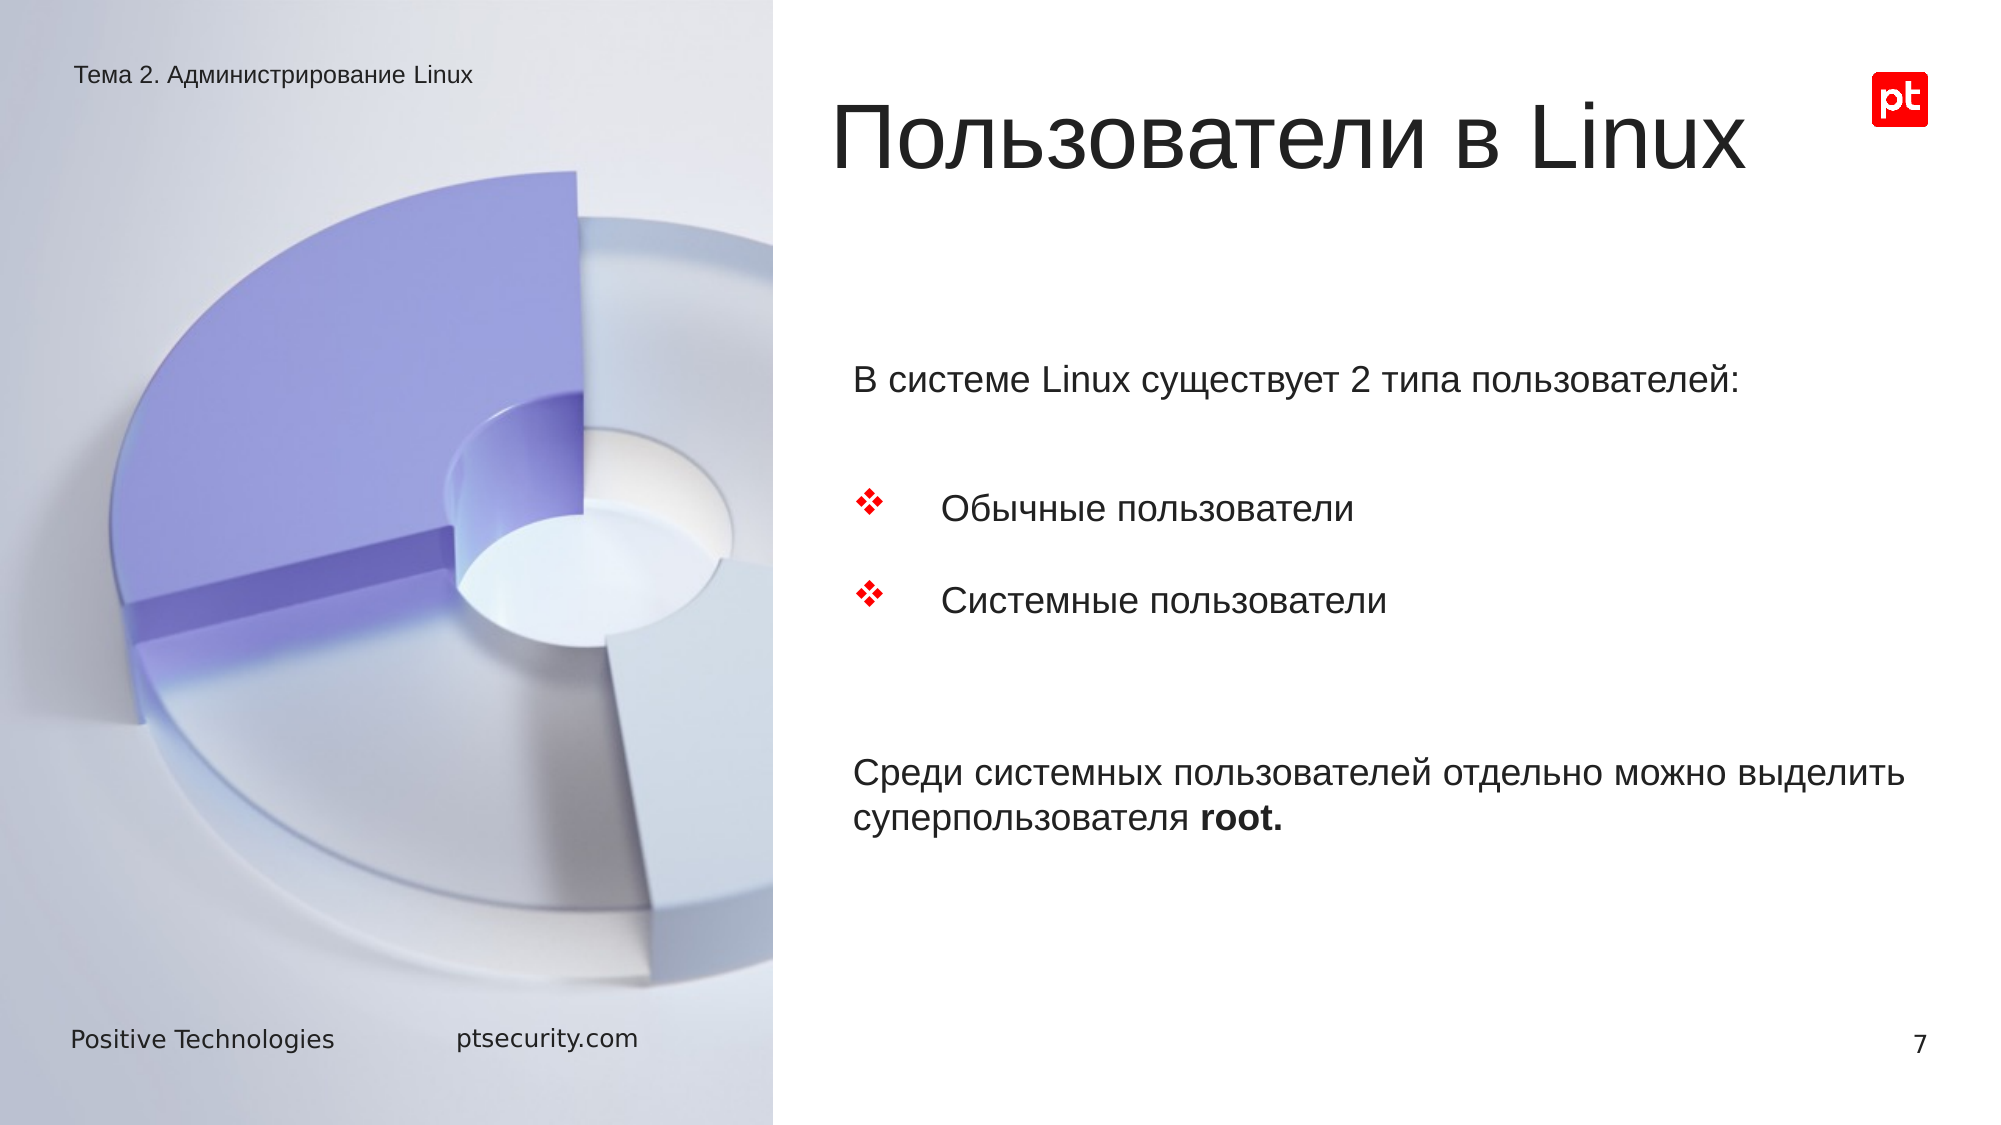

Тема 2. Администрирование Linux

# Пользователи в Linux
В системе Linux существует 2 типа пользователей:
Обычные пользователи
Системные пользователи
Среди системных пользователей отдельно можно выделить суперпользователя root.
7